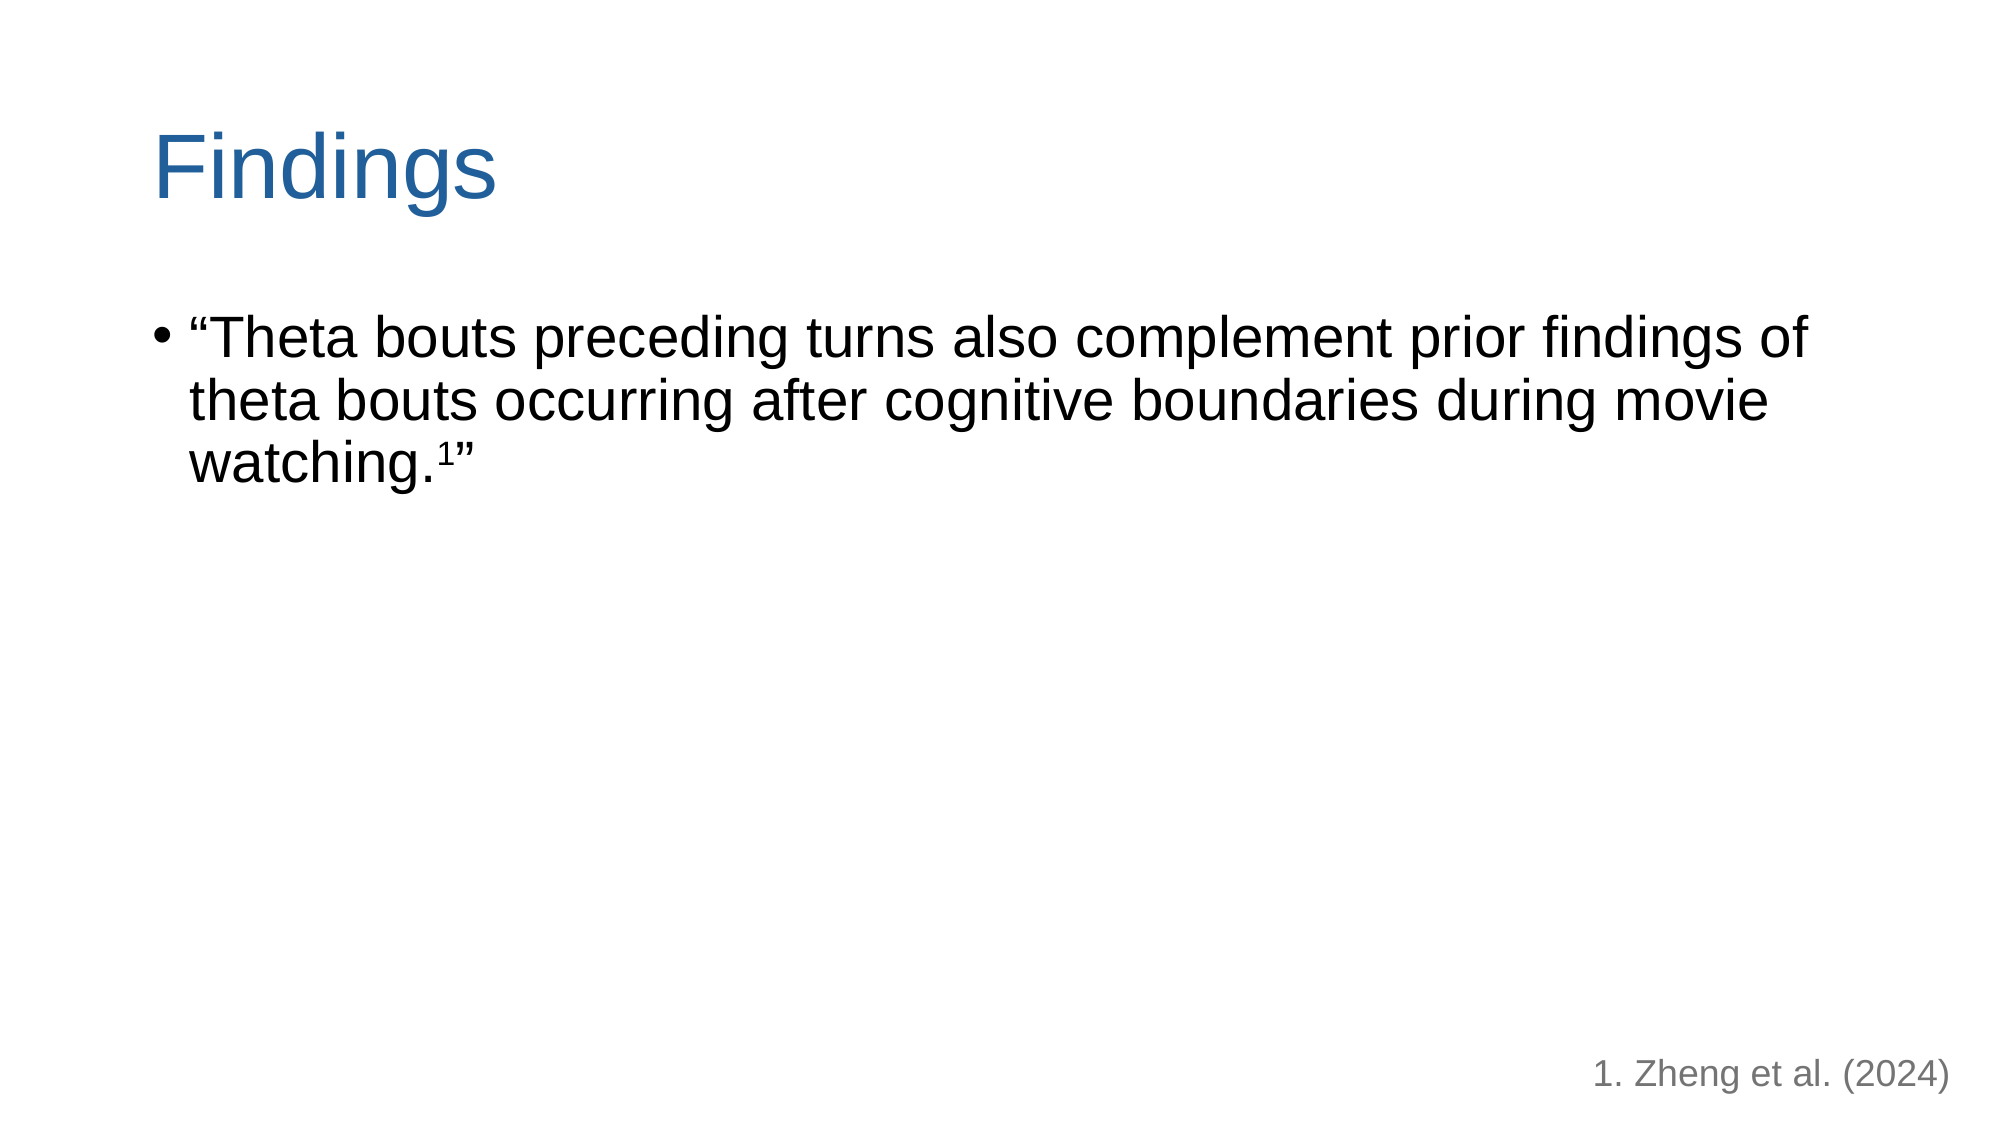

# Findings
“Theta bouts preceding turns also complement prior findings of theta bouts occurring after cognitive boundaries during movie watching.1”
1. Zheng et al. (2024)